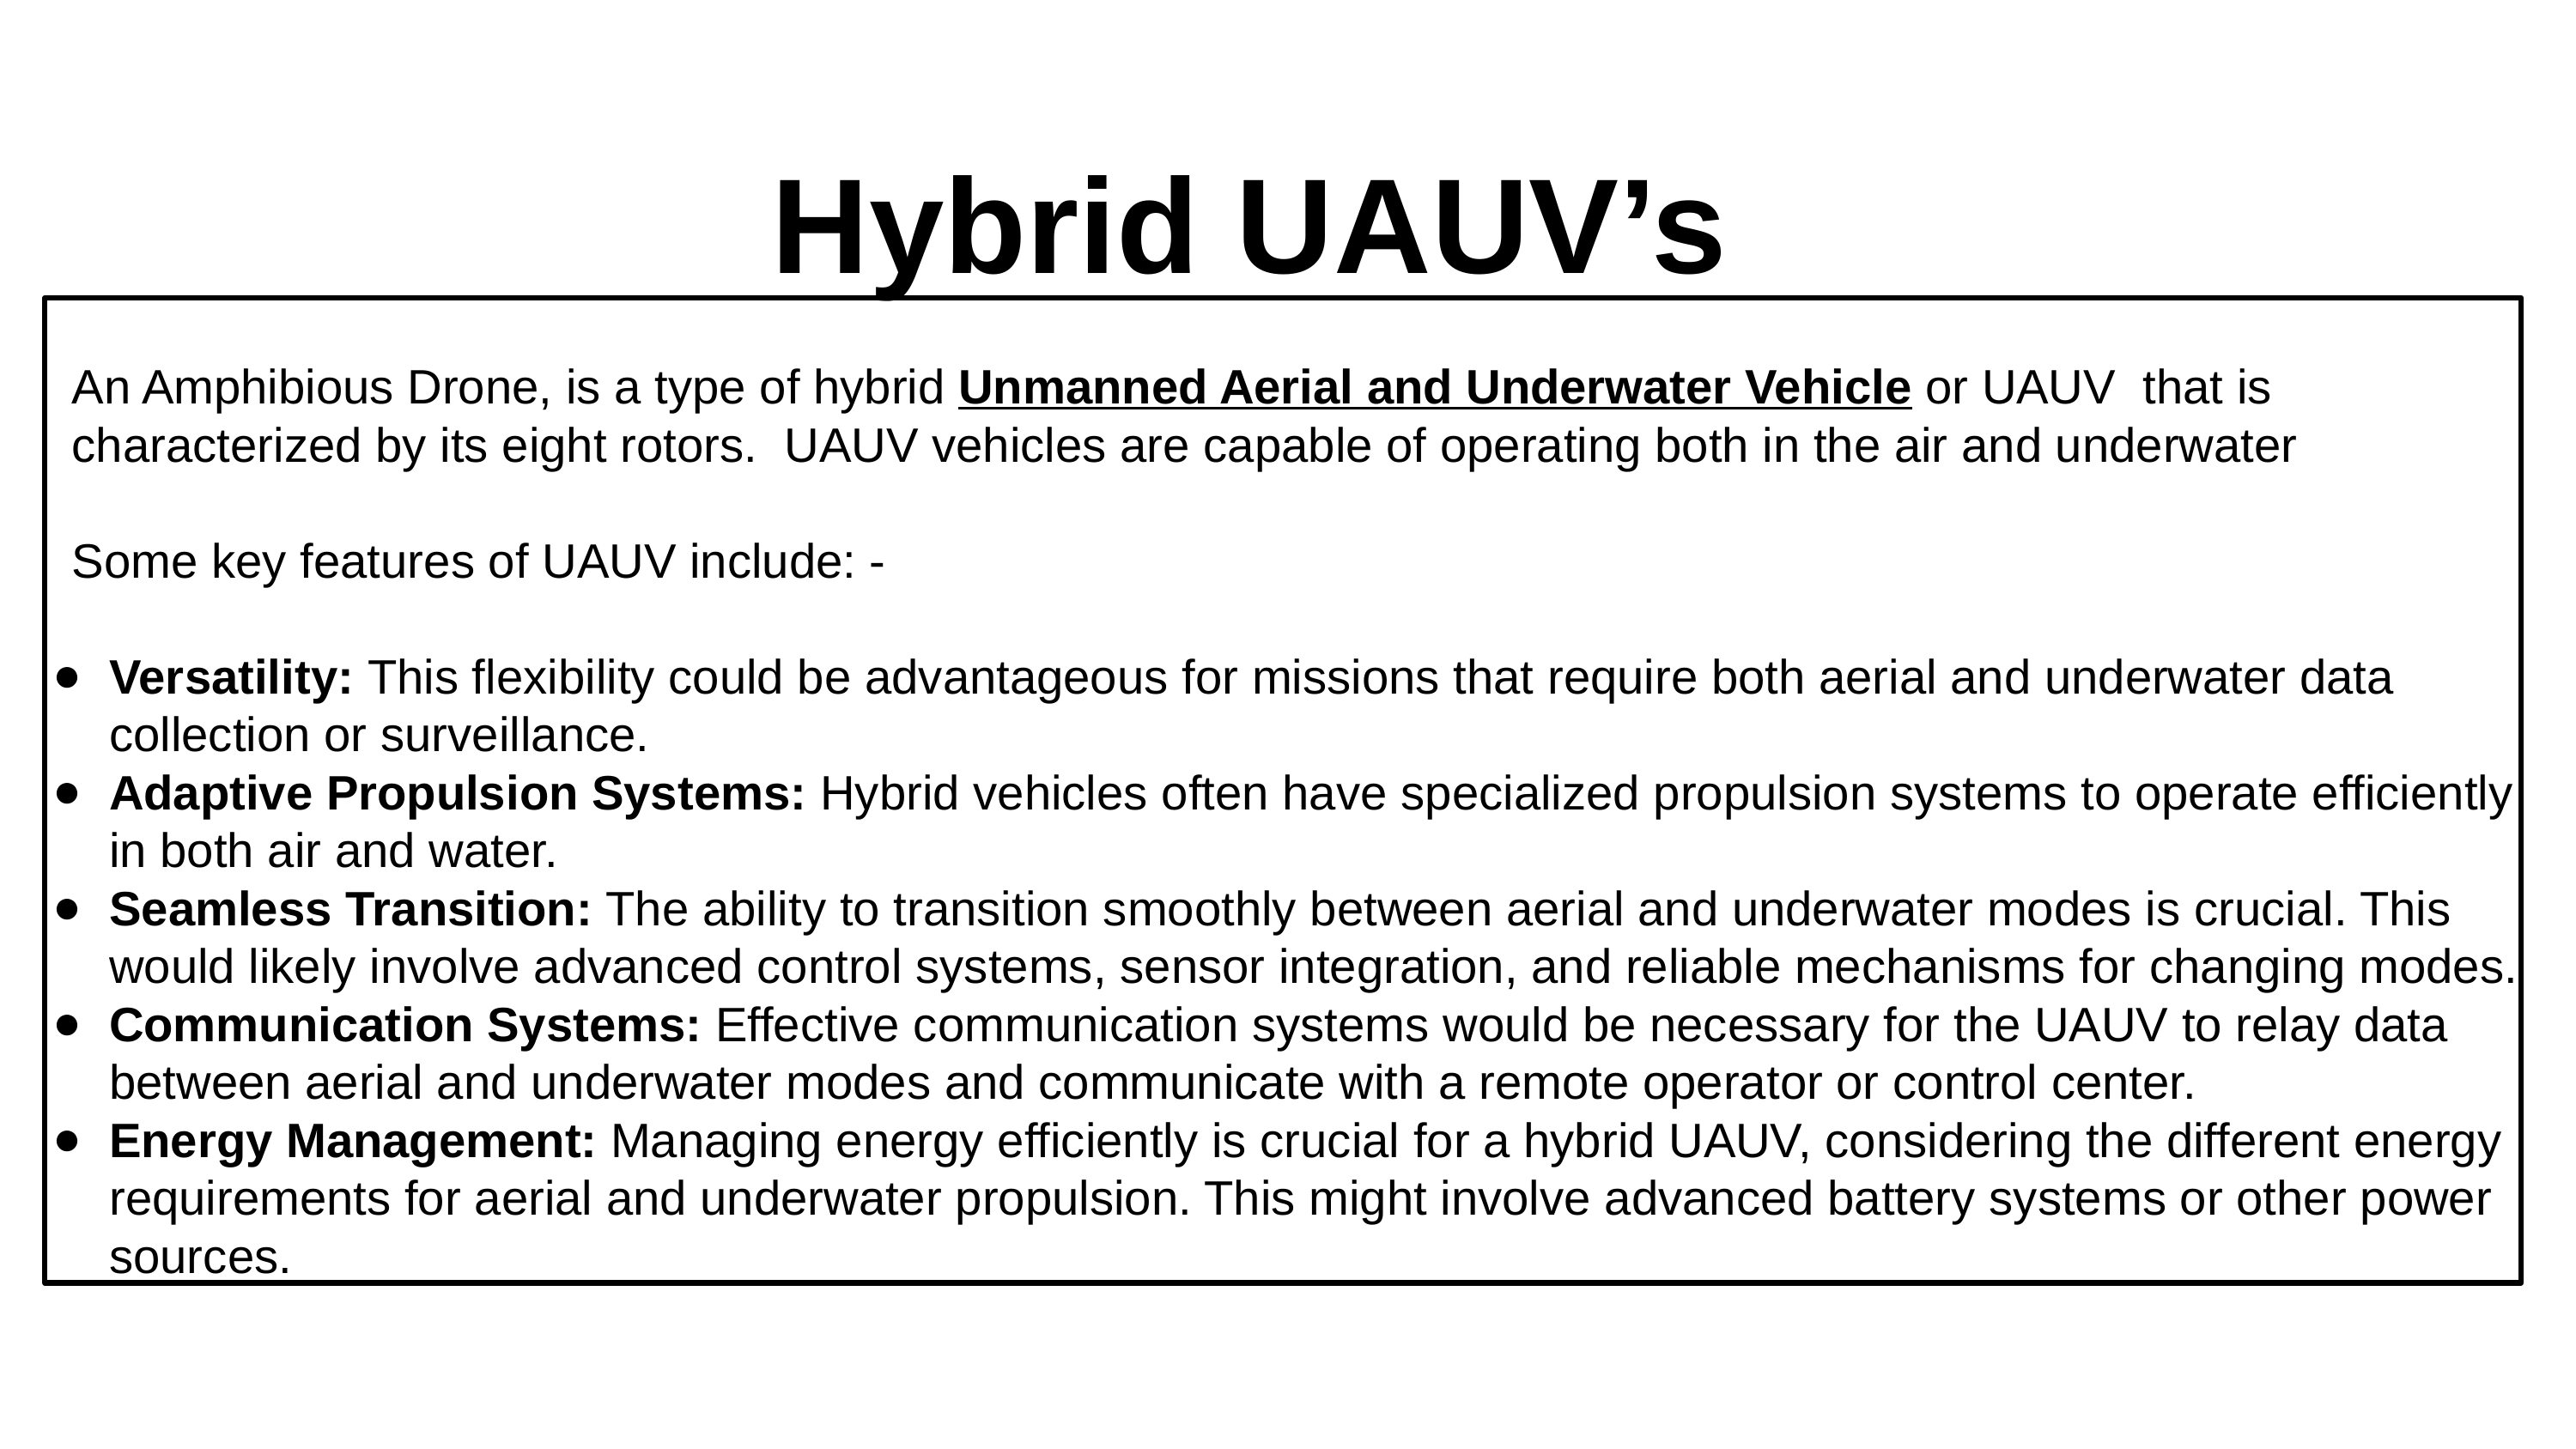

Hybrid UAUV’s

  An Amphibious Drone, is a type of hybrid Unmanned Aerial and Underwater Vehicle or UAUV  that is
  characterized by its eight rotors.  UAUV vehicles are capable of operating both in the air and underwater

  Some key features of UAUV include: -

Versatility: This flexibility could be advantageous for missions that require both aerial and underwater data collection or surveillance.
Adaptive Propulsion Systems: Hybrid vehicles often have specialized propulsion systems to operate efficiently in both air and water.
Seamless Transition: The ability to transition smoothly between aerial and underwater modes is crucial. This would likely involve advanced control systems, sensor integration, and reliable mechanisms for changing modes.
Communication Systems: Effective communication systems would be necessary for the UAUV to relay data between aerial and underwater modes and communicate with a remote operator or control center.
Energy Management: Managing energy efficiently is crucial for a hybrid UAUV, considering the different energy requirements for aerial and underwater propulsion. This might involve advanced battery systems or other power sources.